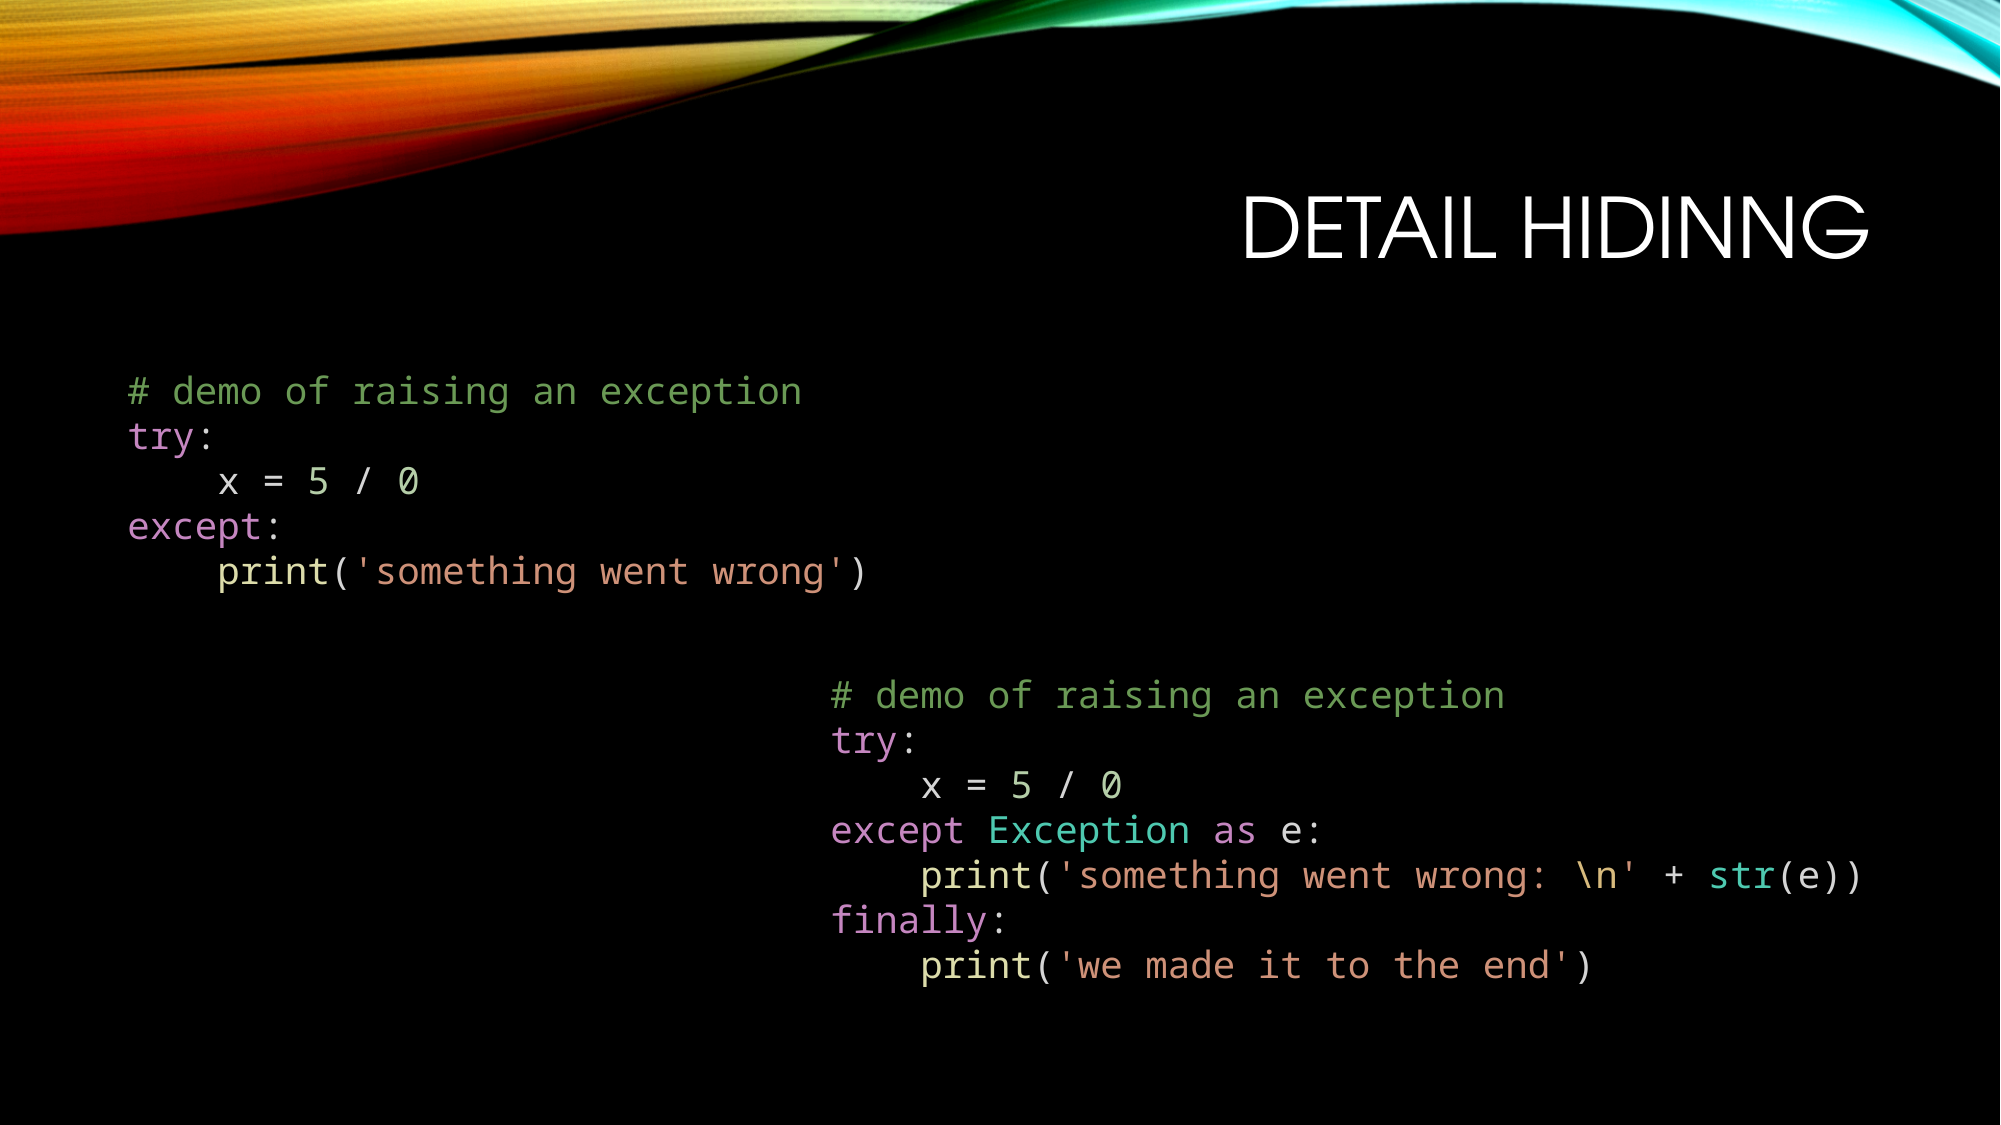

# Detail hidinng

# demo of raising an exception
try:
    x = 5 / 0
except:
    print('something went wrong')
# demo of raising an exception
try:
    x = 5 / 0
except Exception as e:
    print('something went wrong: \n' + str(e))
finally:
    print('we made it to the end')